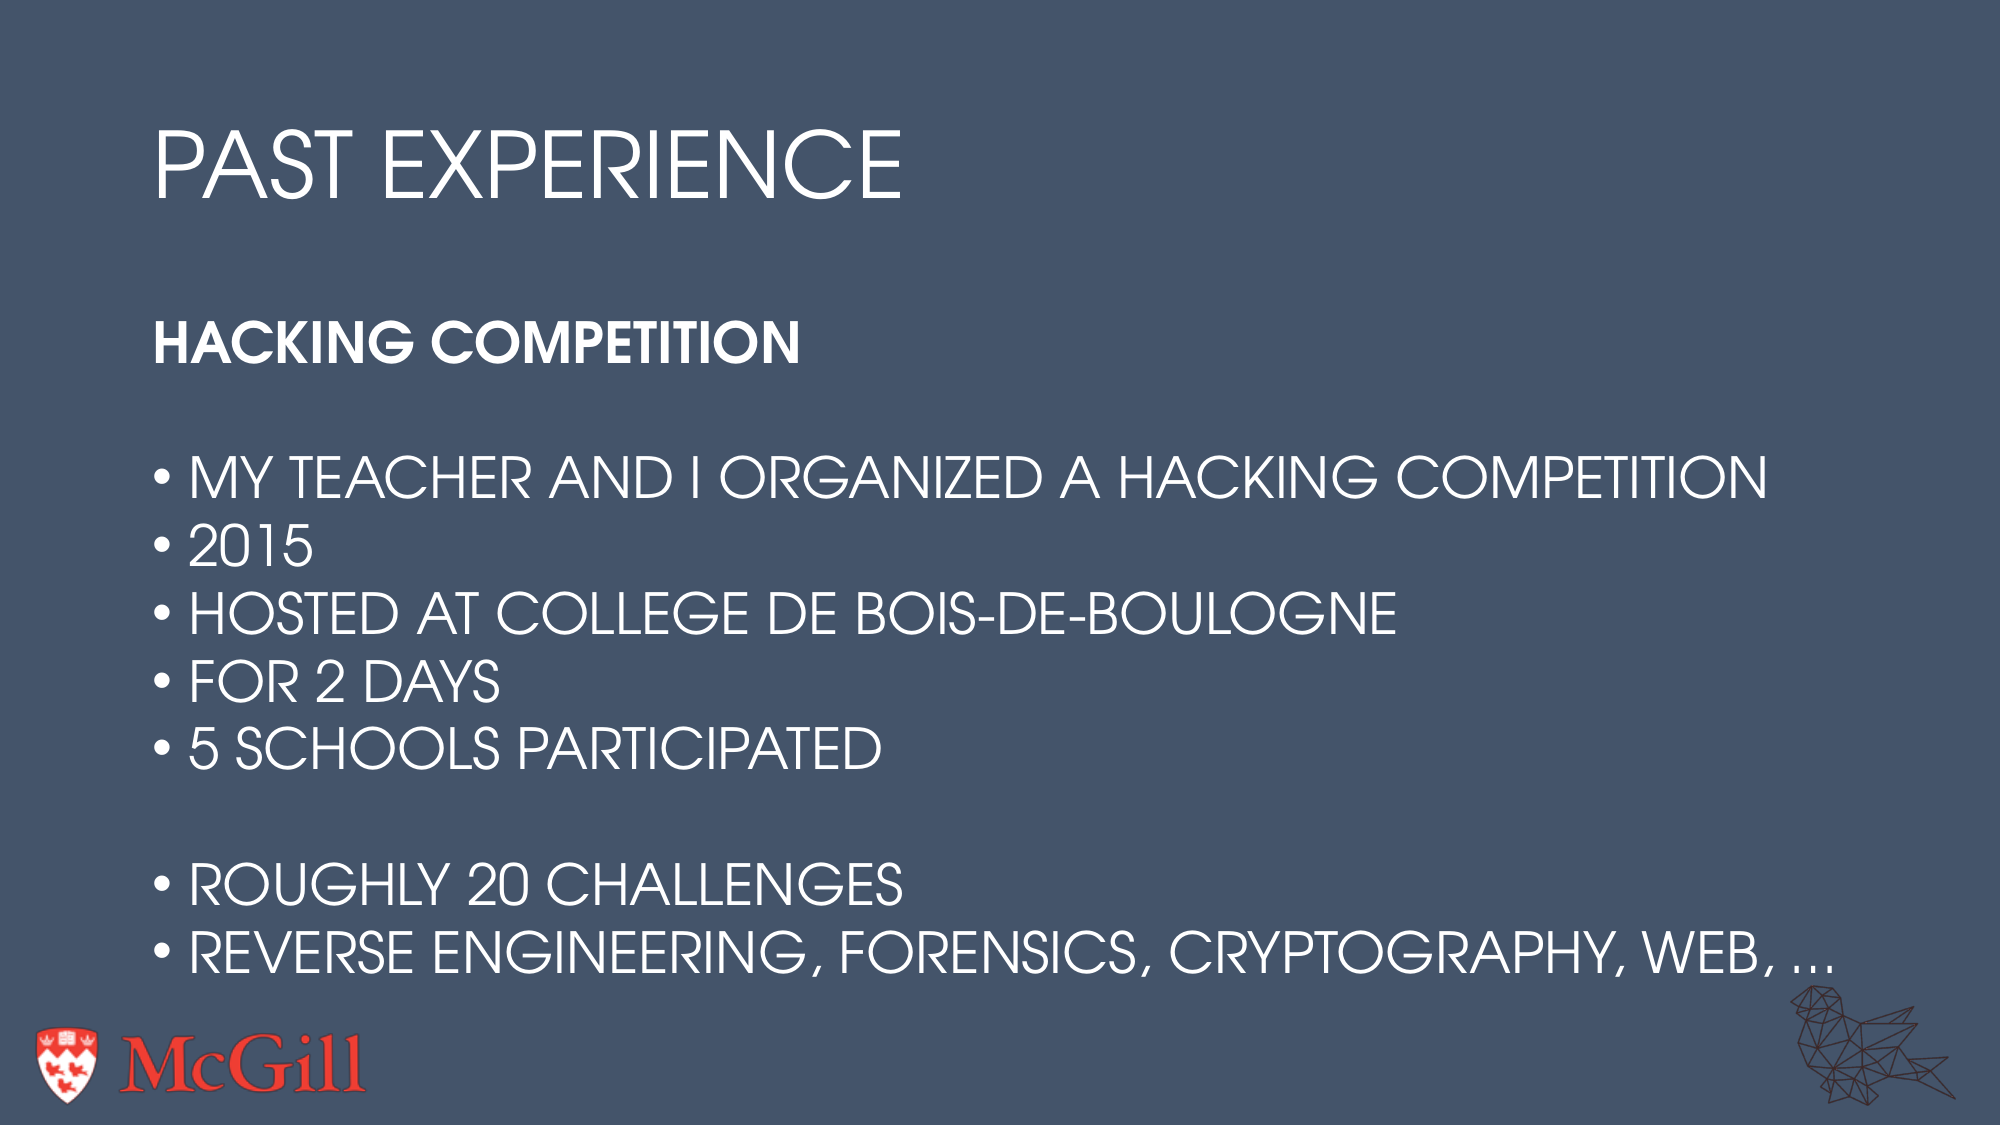

# Past experience
Hacking competition

My teacher and I organized a hacking competition
2015
Hosted at college de bois-de-boulogne
For 2 days
5 schools participated

Roughly 20 challenges
Reverse engineering, forensics, cryptography, web, …